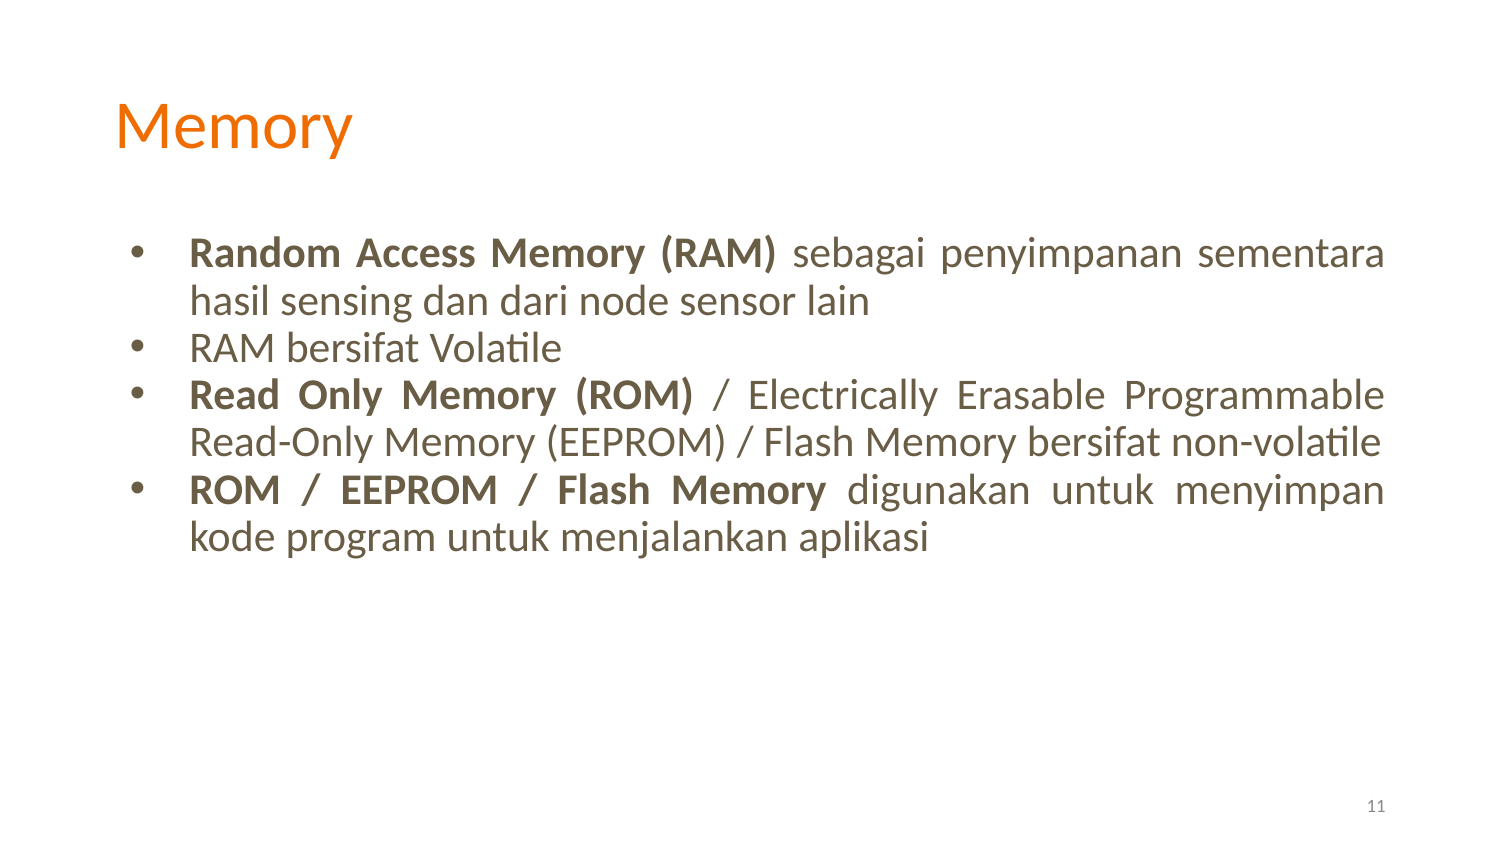

# Memory
Random Access Memory (RAM) sebagai penyimpanan sementara hasil sensing dan dari node sensor lain
RAM bersifat Volatile
Read Only Memory (ROM) / Electrically Erasable Programmable Read-Only Memory (EEPROM) / Flash Memory bersifat non-volatile
ROM / EEPROM / Flash Memory digunakan untuk menyimpan kode program untuk menjalankan aplikasi
11